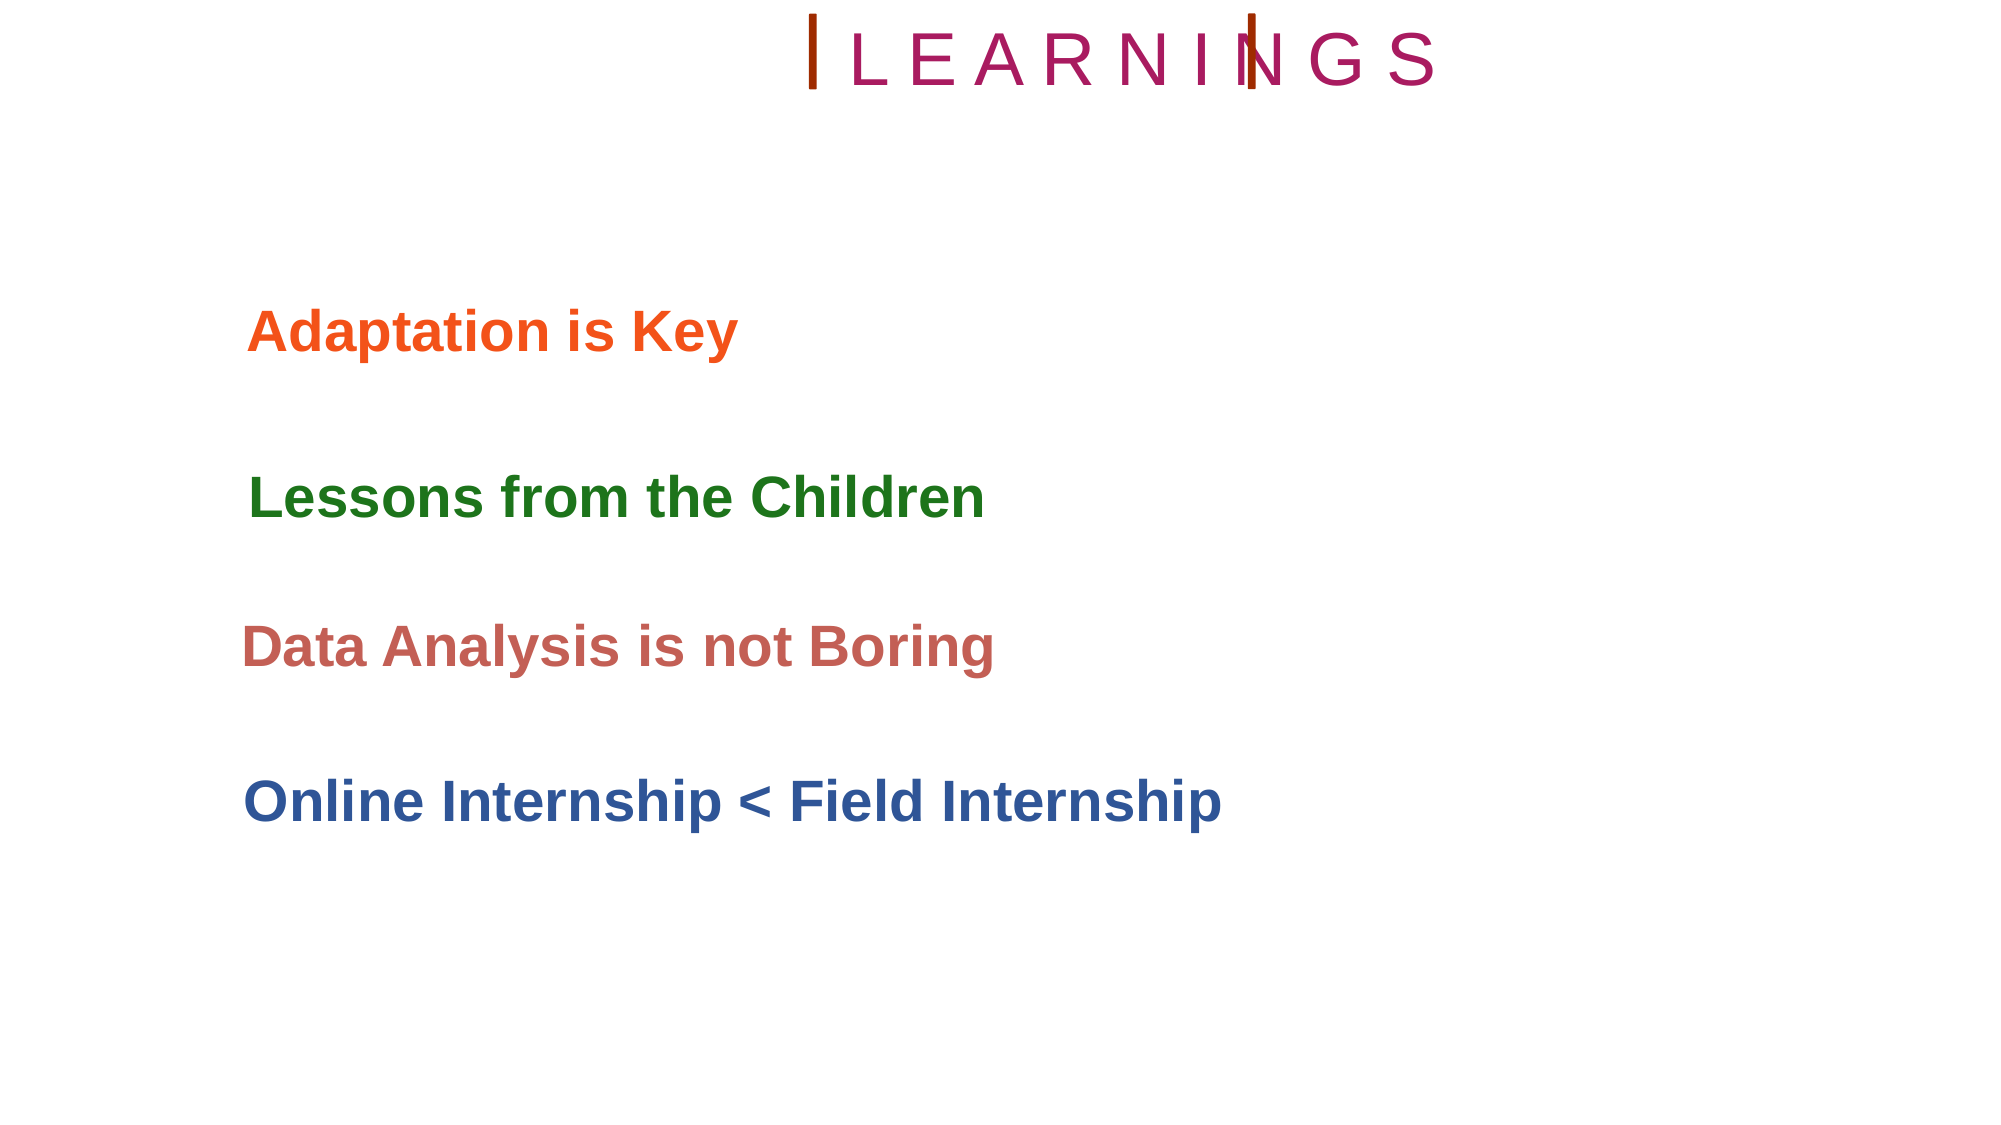

L E A R N I N G S

Adaptation is Key
Lessons from the Children
Data Analysis is not Boring
Online Internship < Field Internship